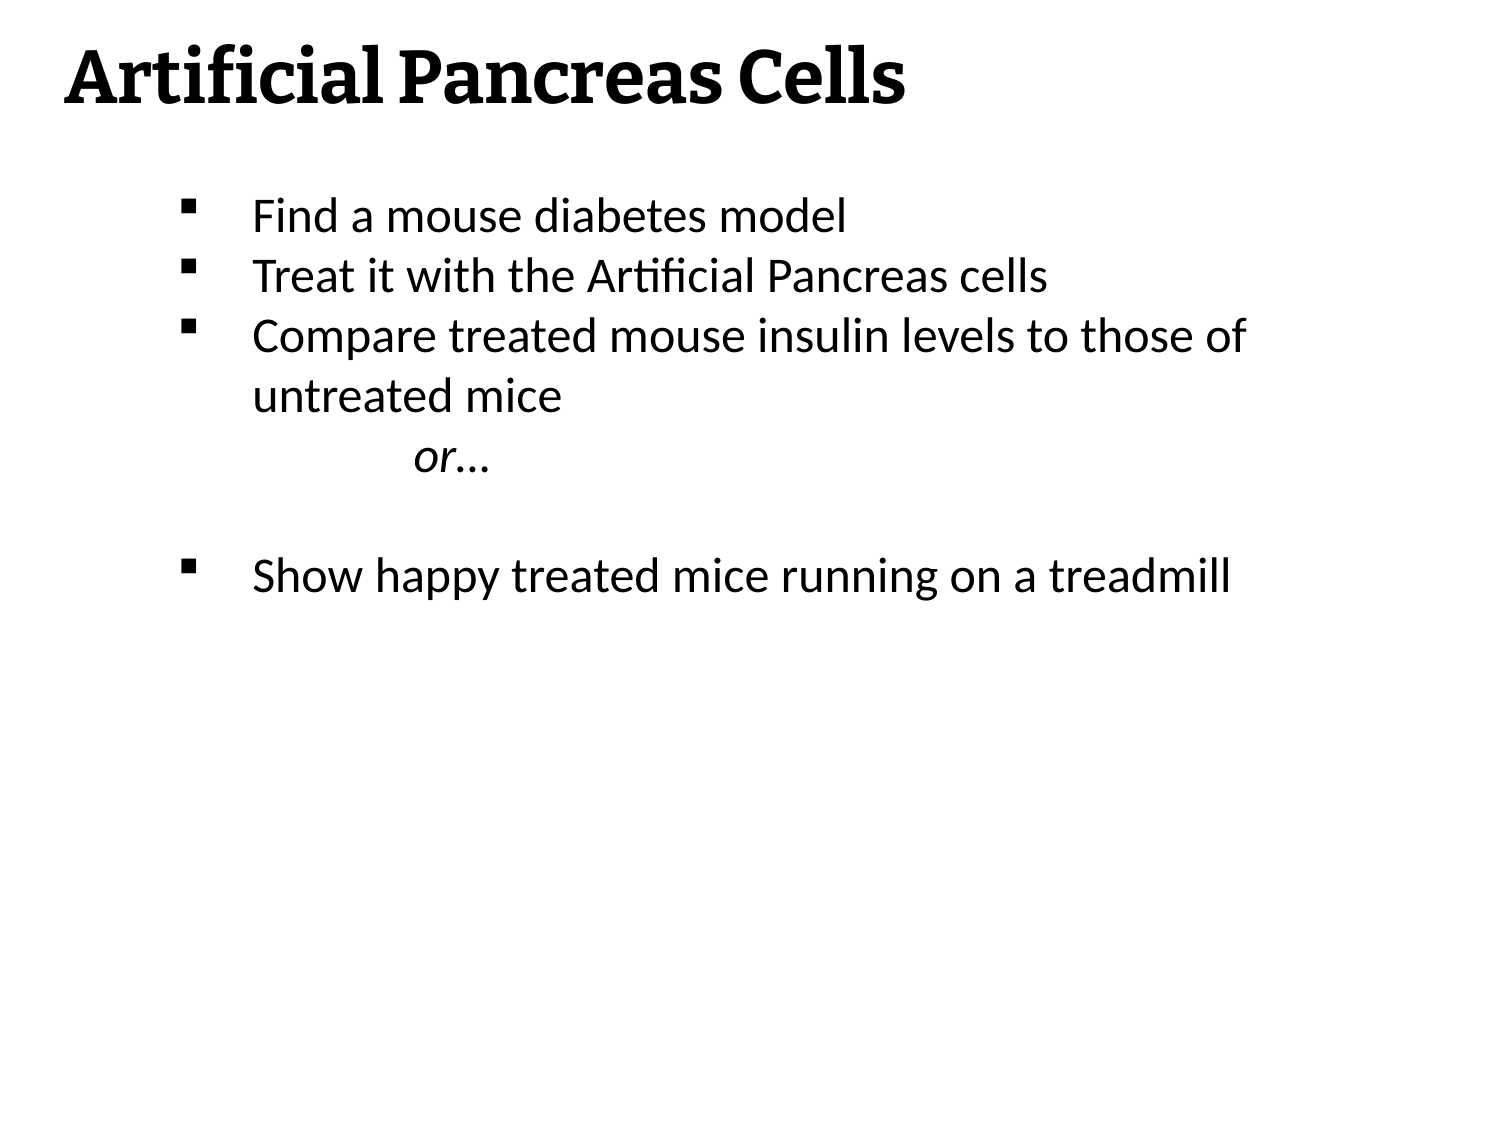

Artificial Pancreas Cells
Find a mouse diabetes model
Treat it with the Artificial Pancreas cells
Compare treated mouse insulin levels to those of untreated mice
                     or…

Show happy treated mice running on a treadmill